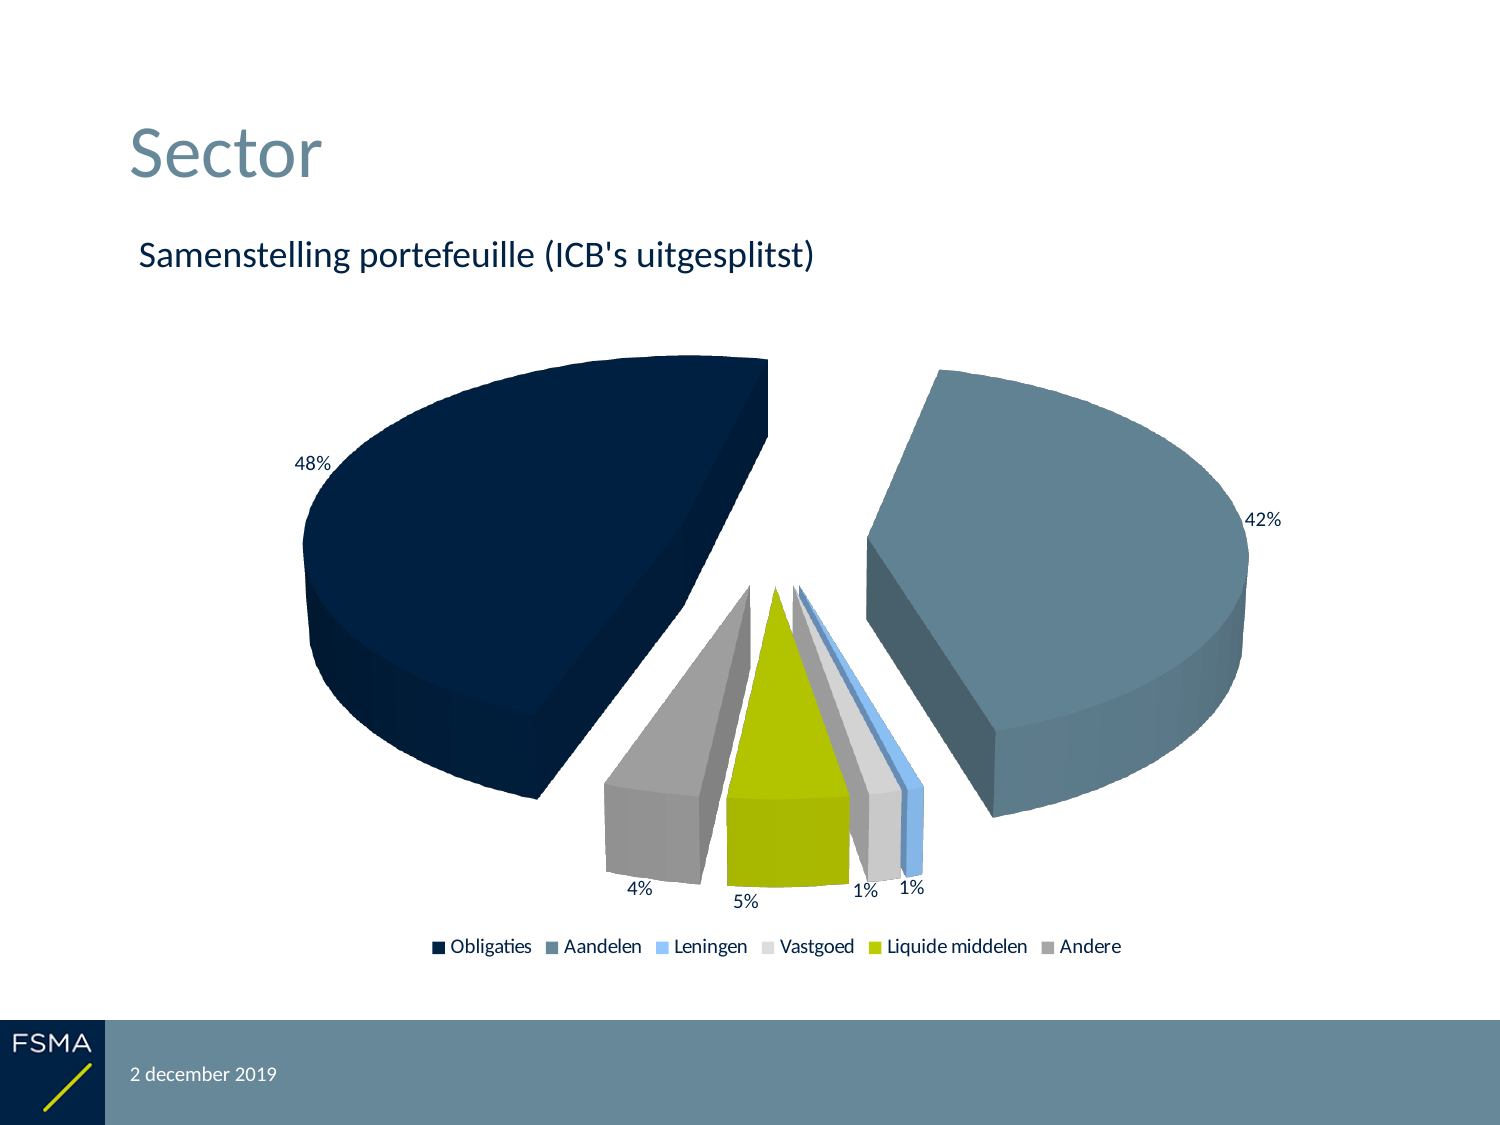

# Sector
Samenstelling portefeuille (ICB's uitgesplitst)

[unsupported chart]

2 december 2019
Rapportering over het boekjaar 2018
18